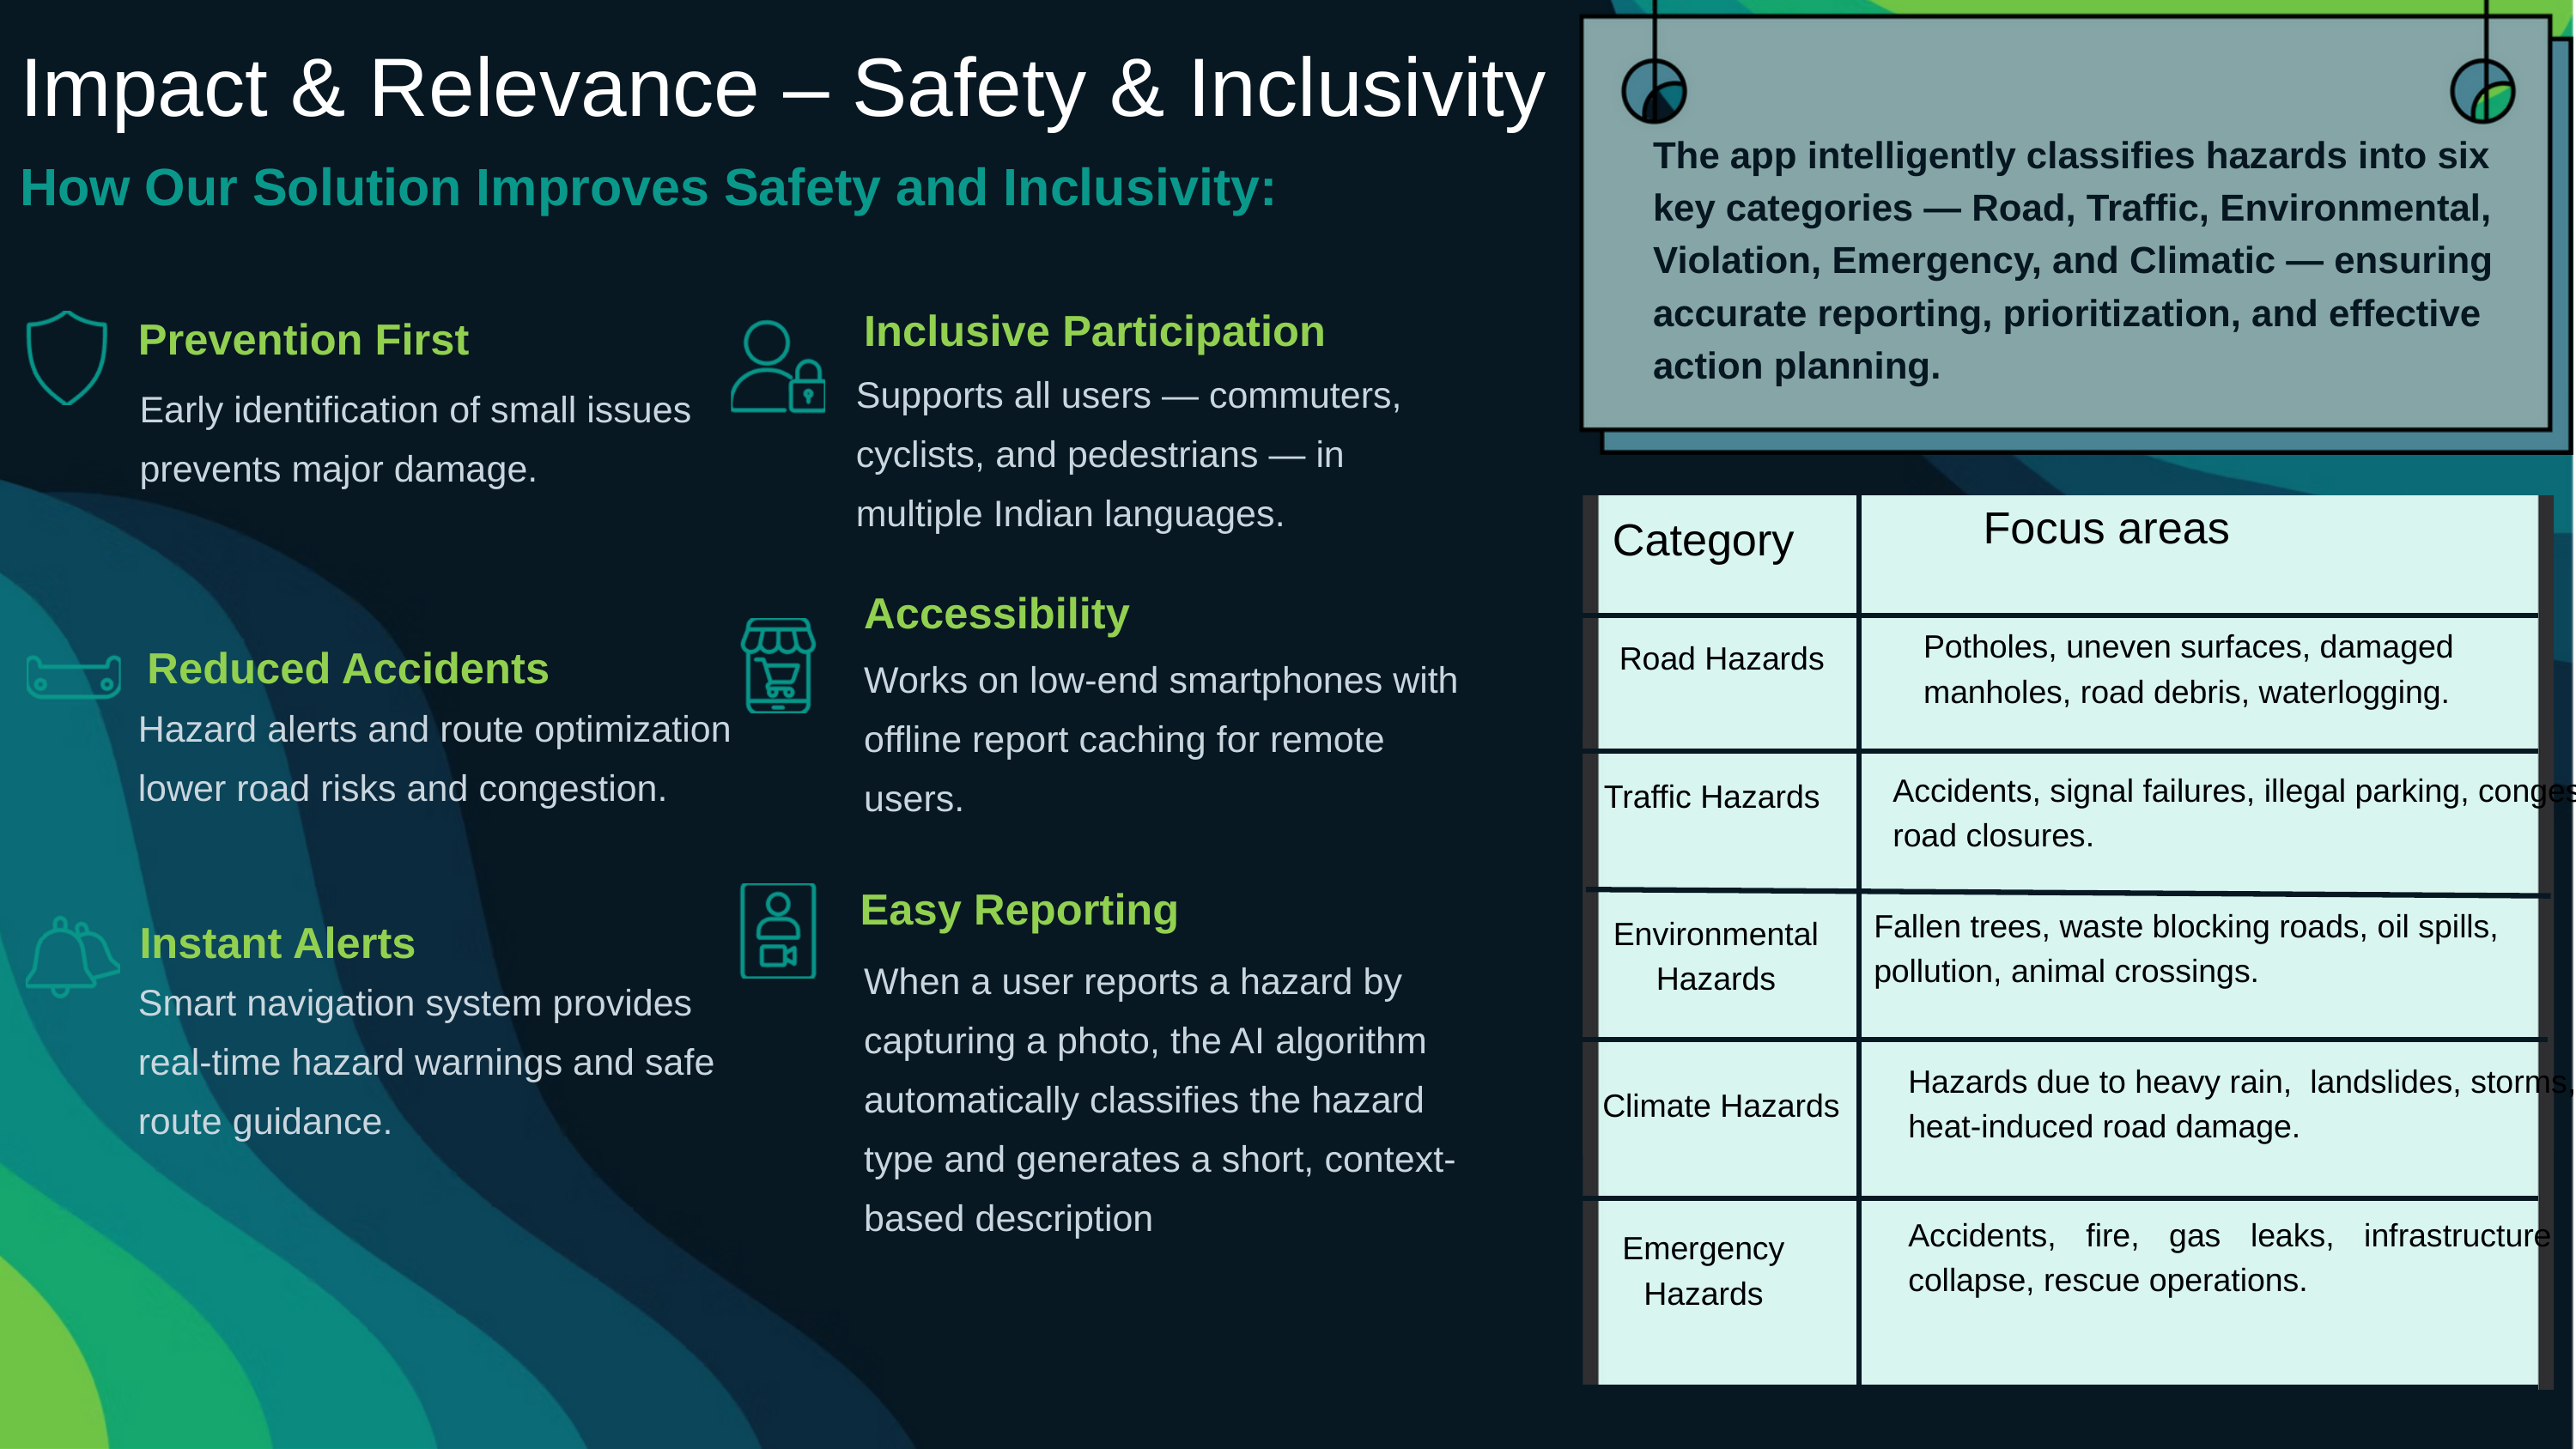

Impact & Relevance – Safety & Inclusivity
The app intelligently classifies hazards into six key categories — Road, Traffic, Environmental, Violation, Emergency, and Climatic — ensuring accurate reporting, prioritization, and effective action planning.
How Our Solution Improves Safety and Inclusivity:
Inclusive Participation
Prevention First

Supports all users — commuters, cyclists, and pedestrians — in multiple Indian languages.
Early identification of small issues prevents major damage.
Focus areas

Category
Accessibility

Potholes, uneven surfaces, damaged manholes, road debris, waterlogging.

Road Hazards
Reduced Accidents
Works on low-end smartphones with offline report caching for remote users.
Hazard alerts and route optimization lower road risks and congestion.

Accidents, signal failures, illegal parking, congestion, road closures.

Traffic Hazards
Easy Reporting

Fallen trees, waste blocking roads, oil spills, pollution, animal crossings.

Environmental Hazards

Instant Alerts
When a user reports a hazard by capturing a photo, the AI algorithm automatically classifies the hazard type and generates a short, context-based description
Smart navigation system provides real-time hazard warnings and safe route guidance.

Hazards due to heavy rain,  landslides, storms, heat-induced road damage.
Climate Hazards

Accidents, fire, gas leaks, infrastructure collapse, rescue operations.

Emergency Hazards